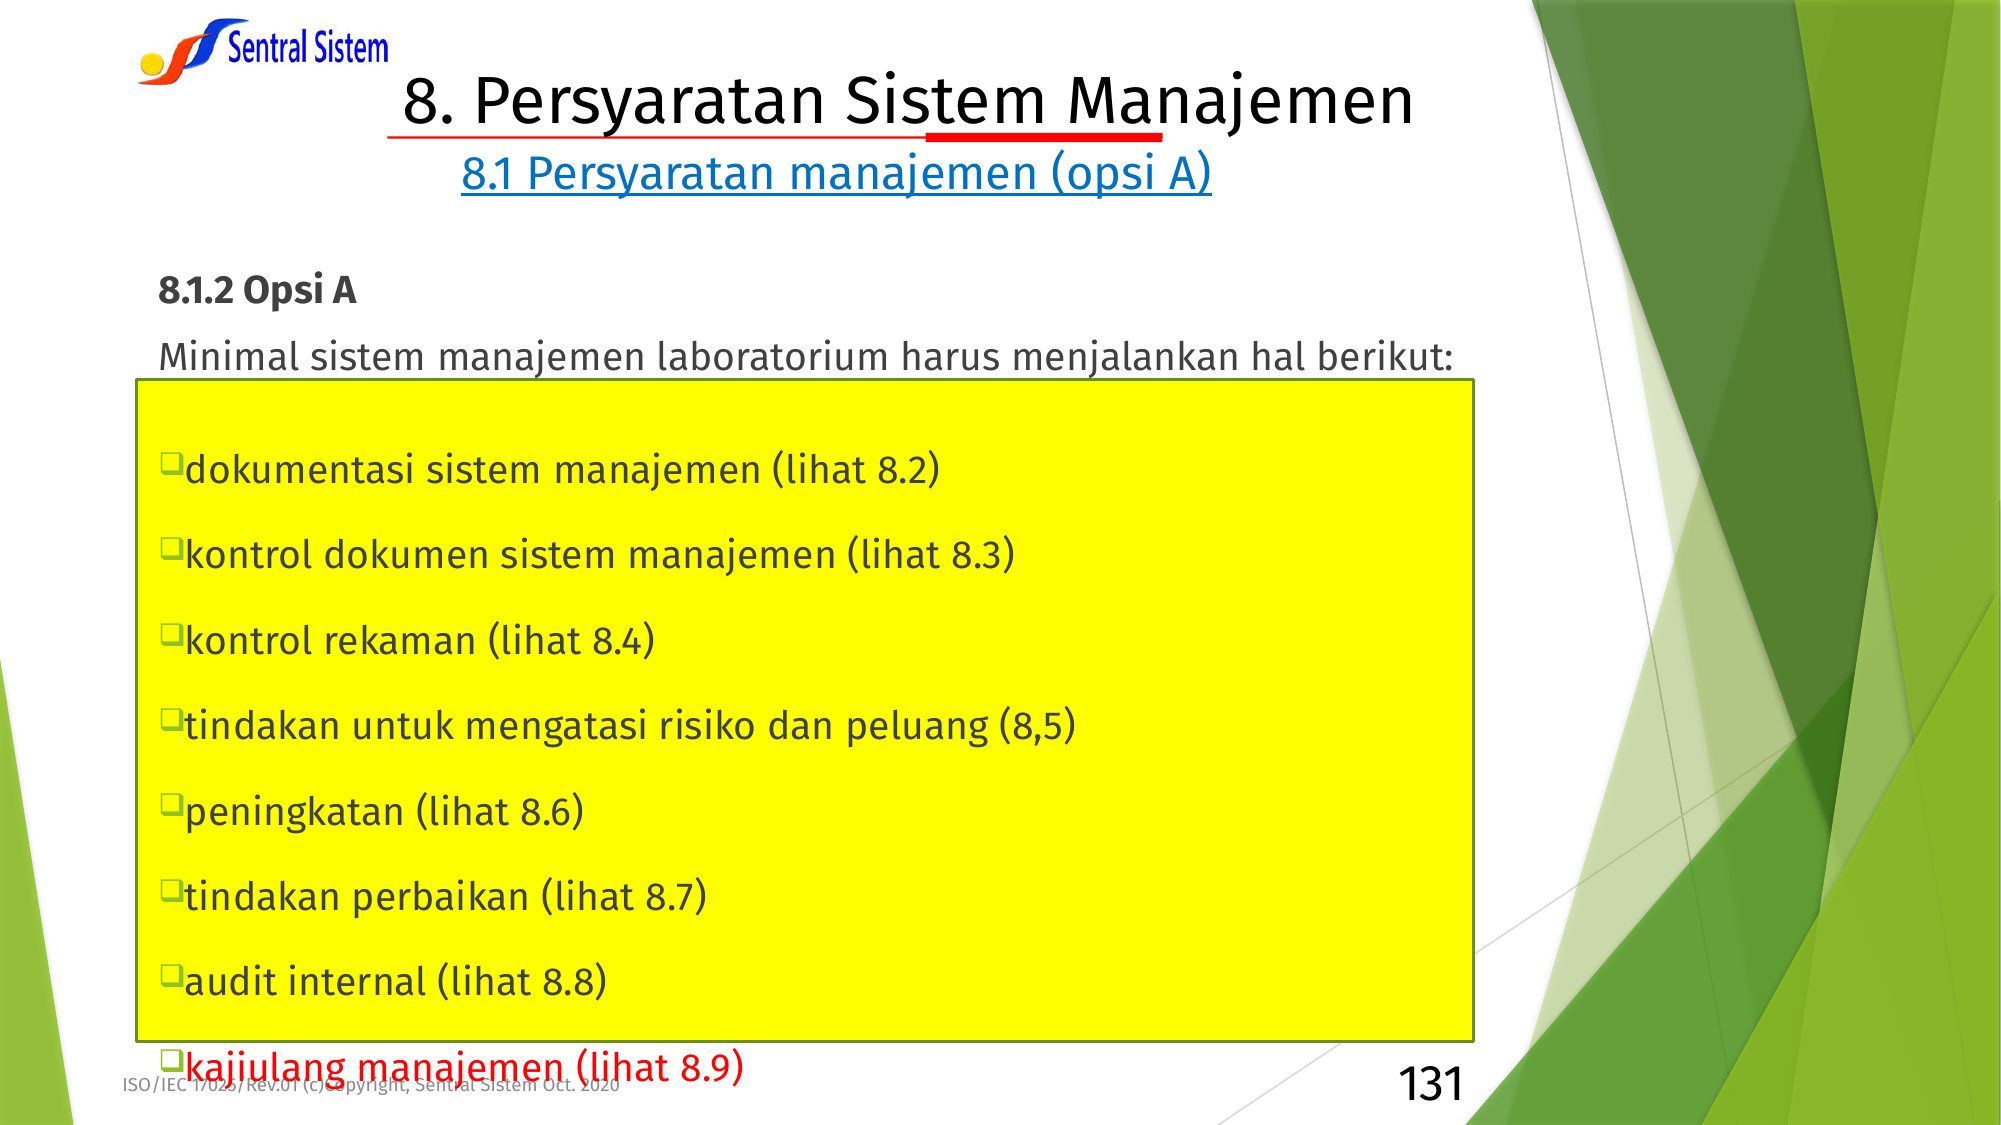

# 8. Persyaratan Sistem Manajemen
8.1 Persyaratan manajemen (opsi A)
8.1.2 Opsi A
Minimal sistem manajemen laboratorium harus menjalankan hal berikut:
dokumentasi sistem manajemen (lihat 8.2)
kontrol dokumen sistem manajemen (lihat 8.3)
kontrol rekaman (lihat 8.4)
tindakan untuk mengatasi risiko dan peluang (8,5)
peningkatan (lihat 8.6)
tindakan perbaikan (lihat 8.7)
audit internal (lihat 8.8)
kajiulang manajemen (lihat 8.9)

131
ISO/IEC 17025/Rev.01 (c)Copyright, Sentral Sistem Oct. 2020